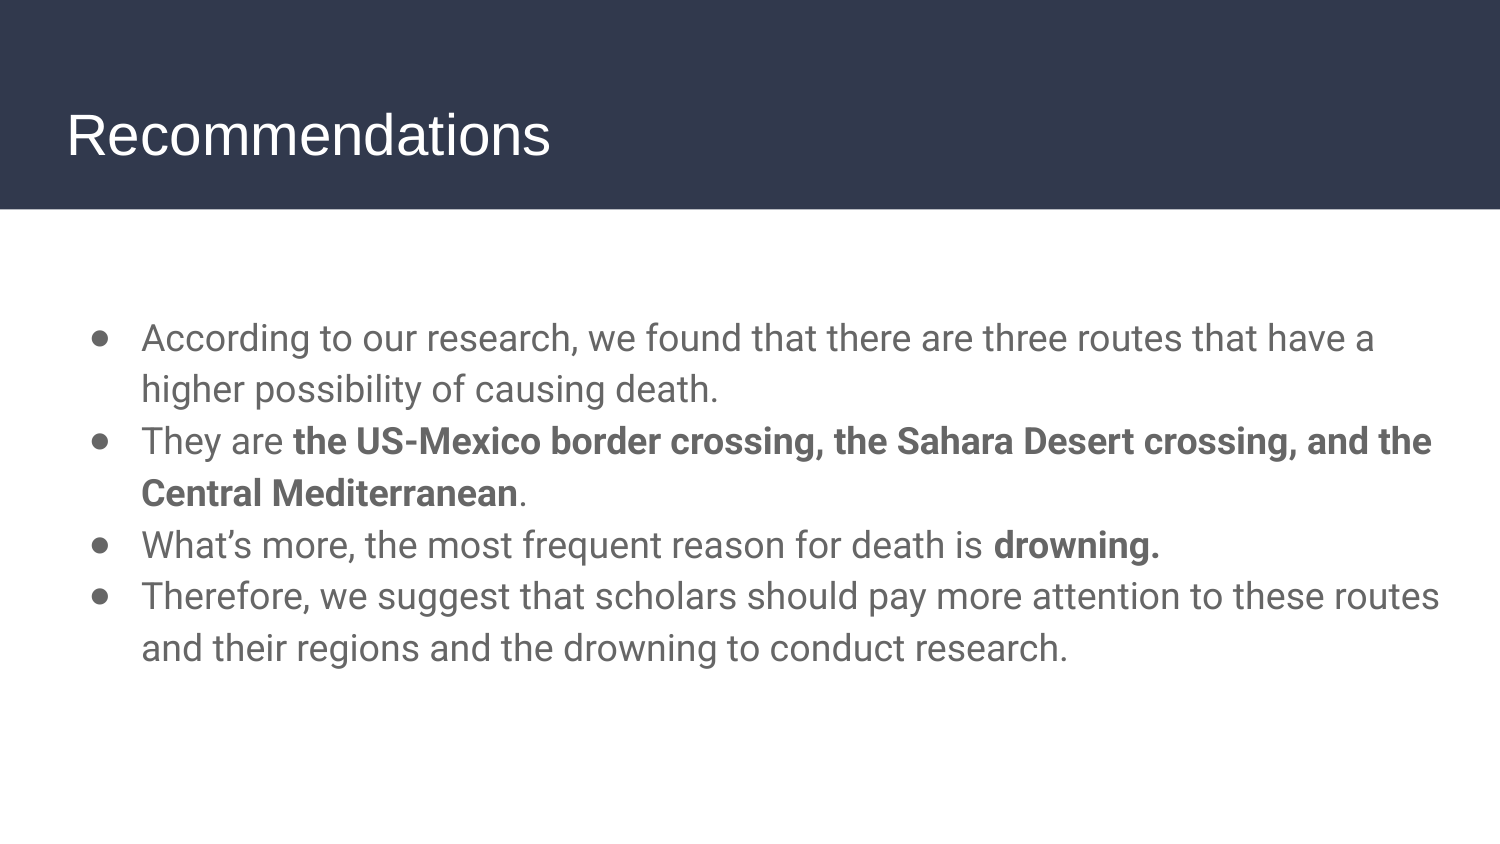

# Recommendations
According to our research, we found that there are three routes that have a higher possibility of causing death.
They are the US-Mexico border crossing, the Sahara Desert crossing, and the Central Mediterranean.
What’s more, the most frequent reason for death is drowning.
Therefore, we suggest that scholars should pay more attention to these routes and their regions and the drowning to conduct research.